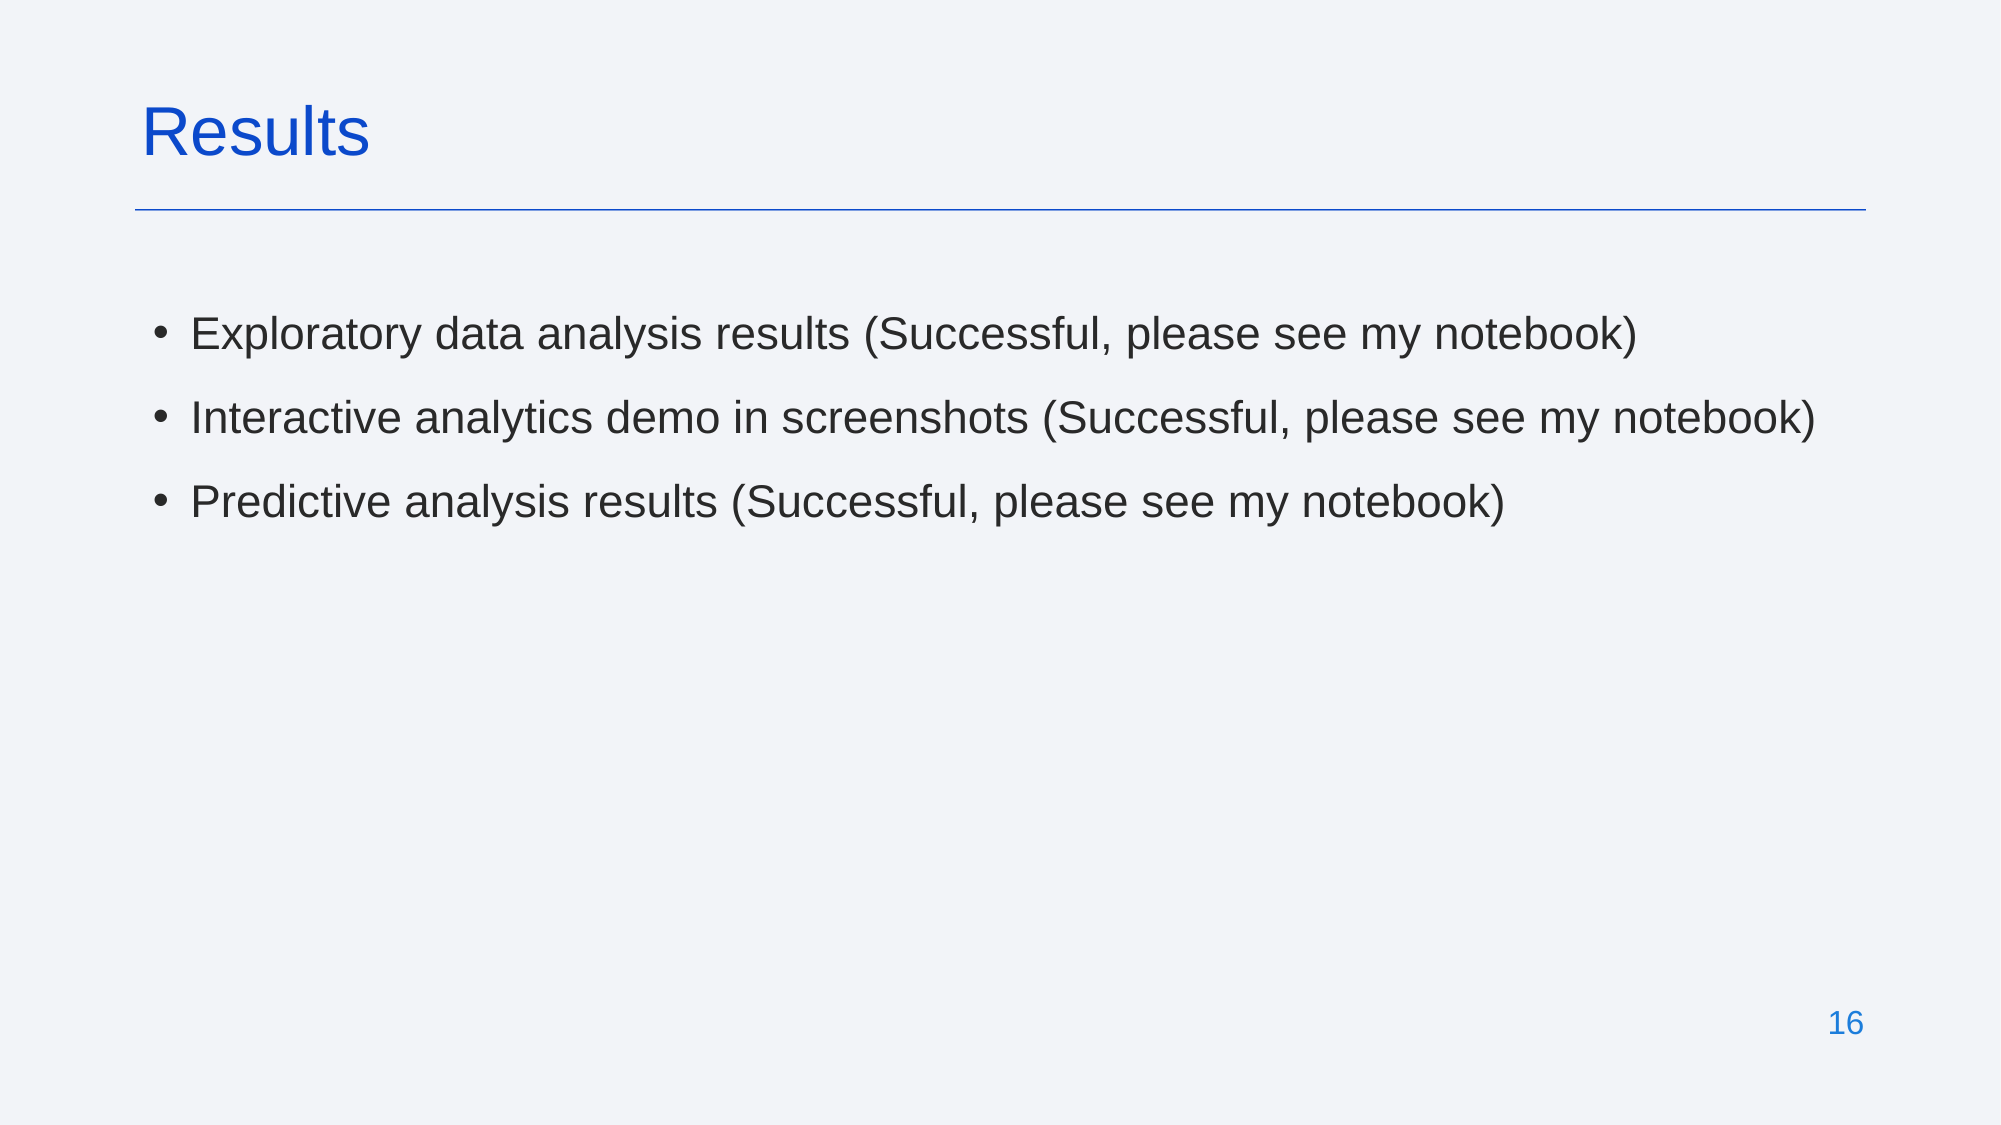

Results
Exploratory data analysis results (Successful, please see my notebook)
Interactive analytics demo in screenshots (Successful, please see my notebook)
Predictive analysis results (Successful, please see my notebook)

16